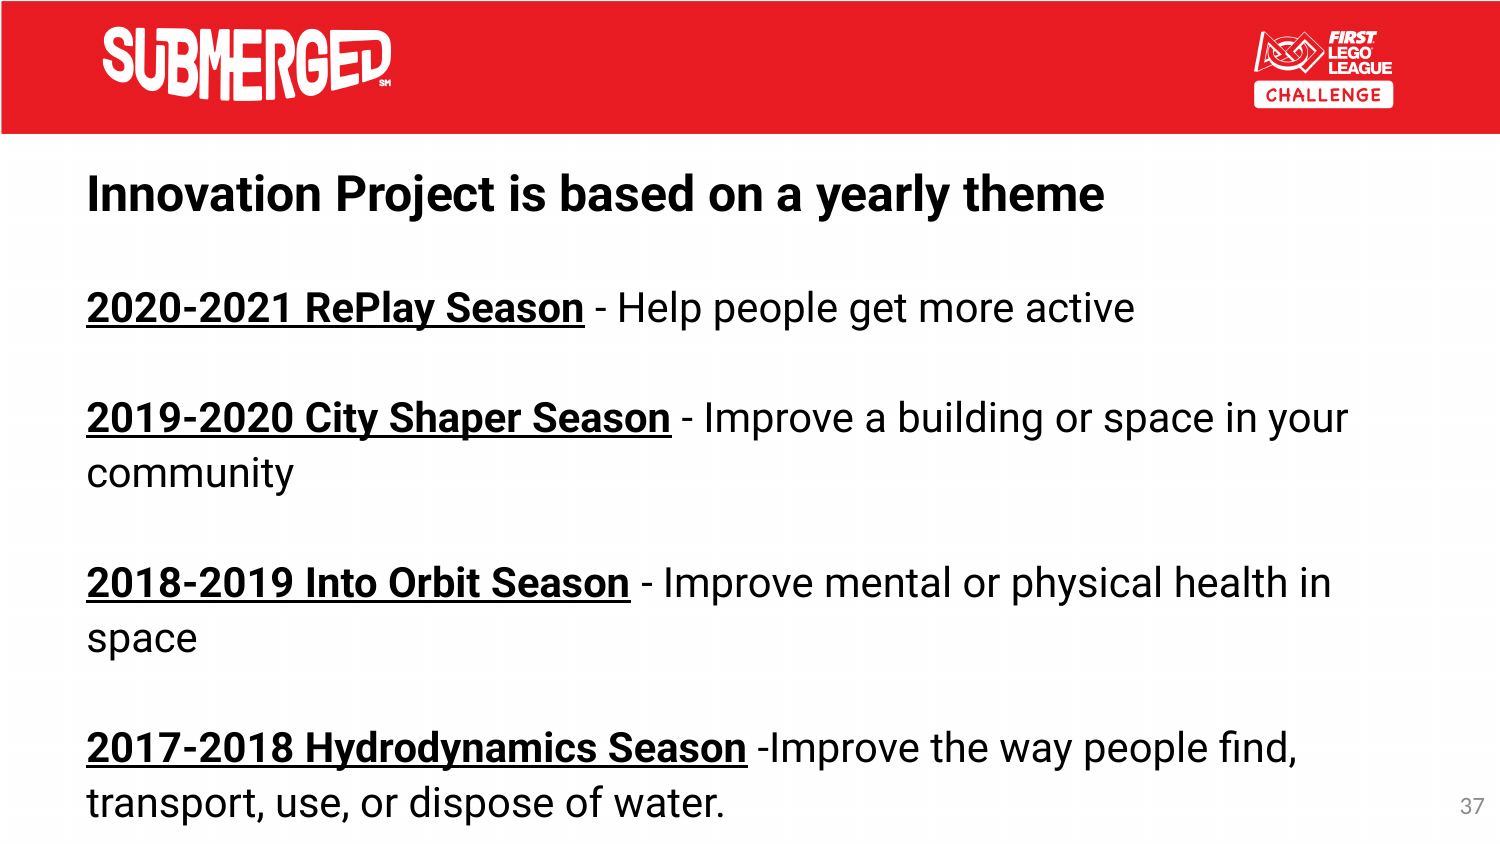

# Innovation Project is based on a yearly theme
2020-2021 RePlay Season - Help people get more active

2019-2020 City Shaper Season - Improve a building or space in your community

2018-2019 Into Orbit Season - Improve mental or physical health in space

2017-2018 Hydrodynamics Season -Improve the way people find, transport, use, or dispose of water.

37